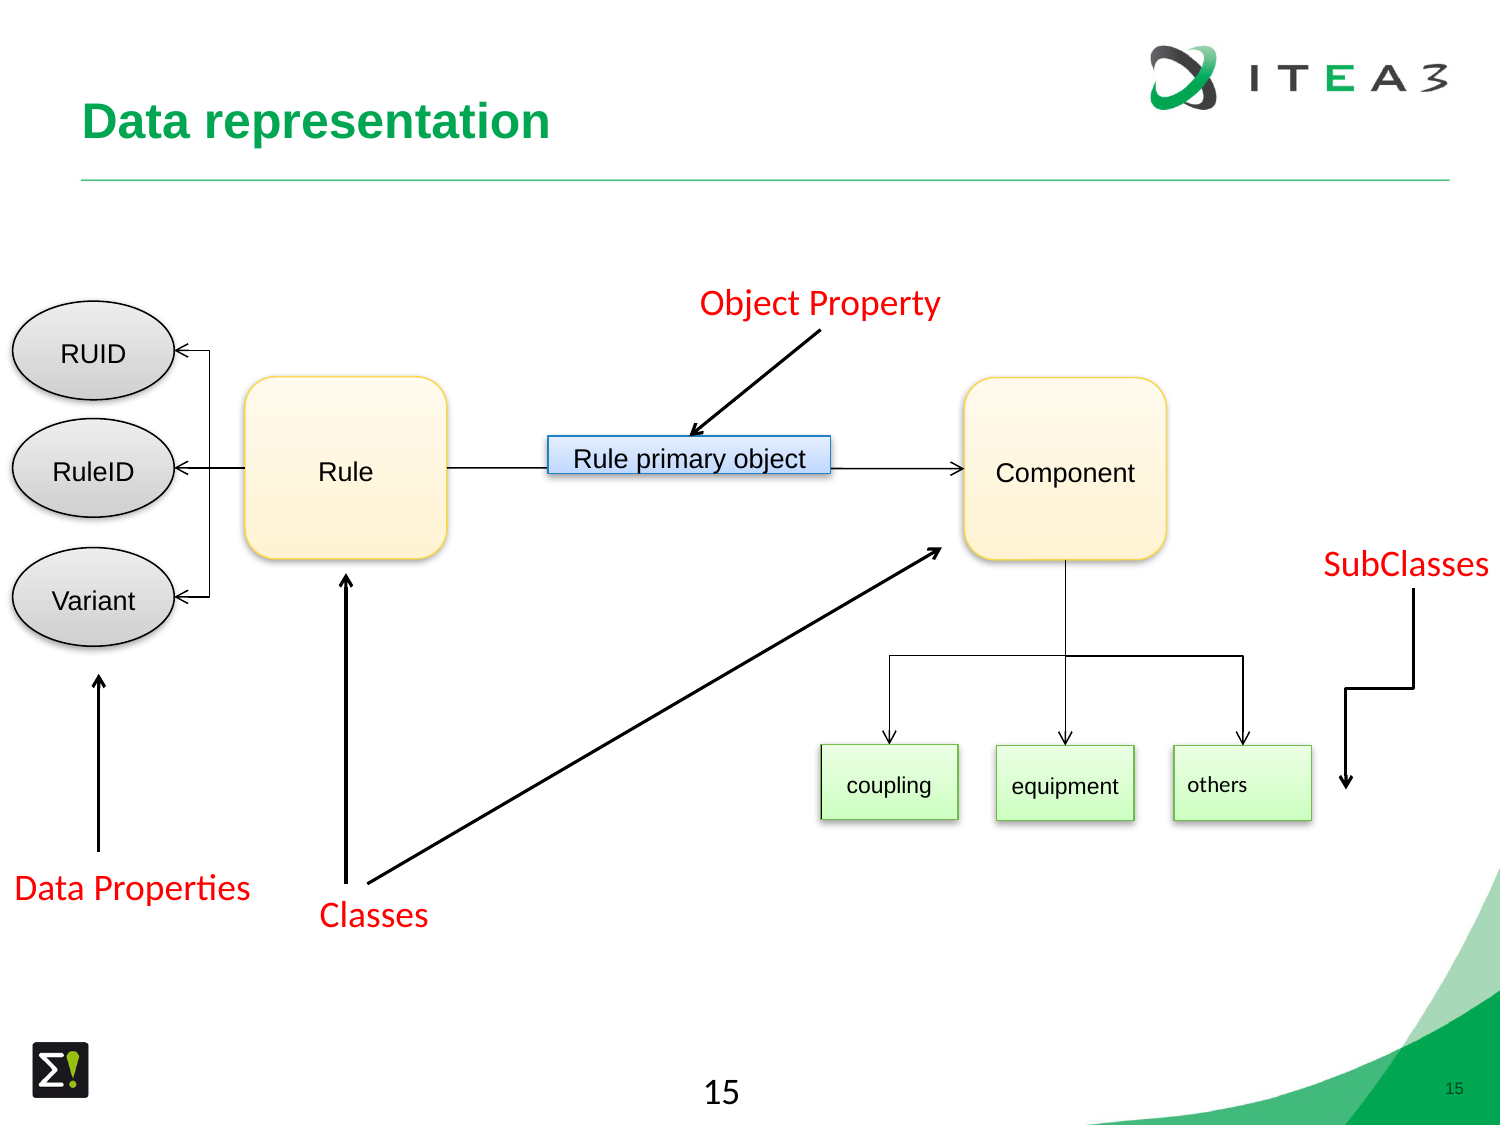

# Data representation
Object Property
RUID
RuleID
Variant
Rule
Component
Rule primary object
SubClasses
coupling
equipment
others
Data Properties
Classes
15